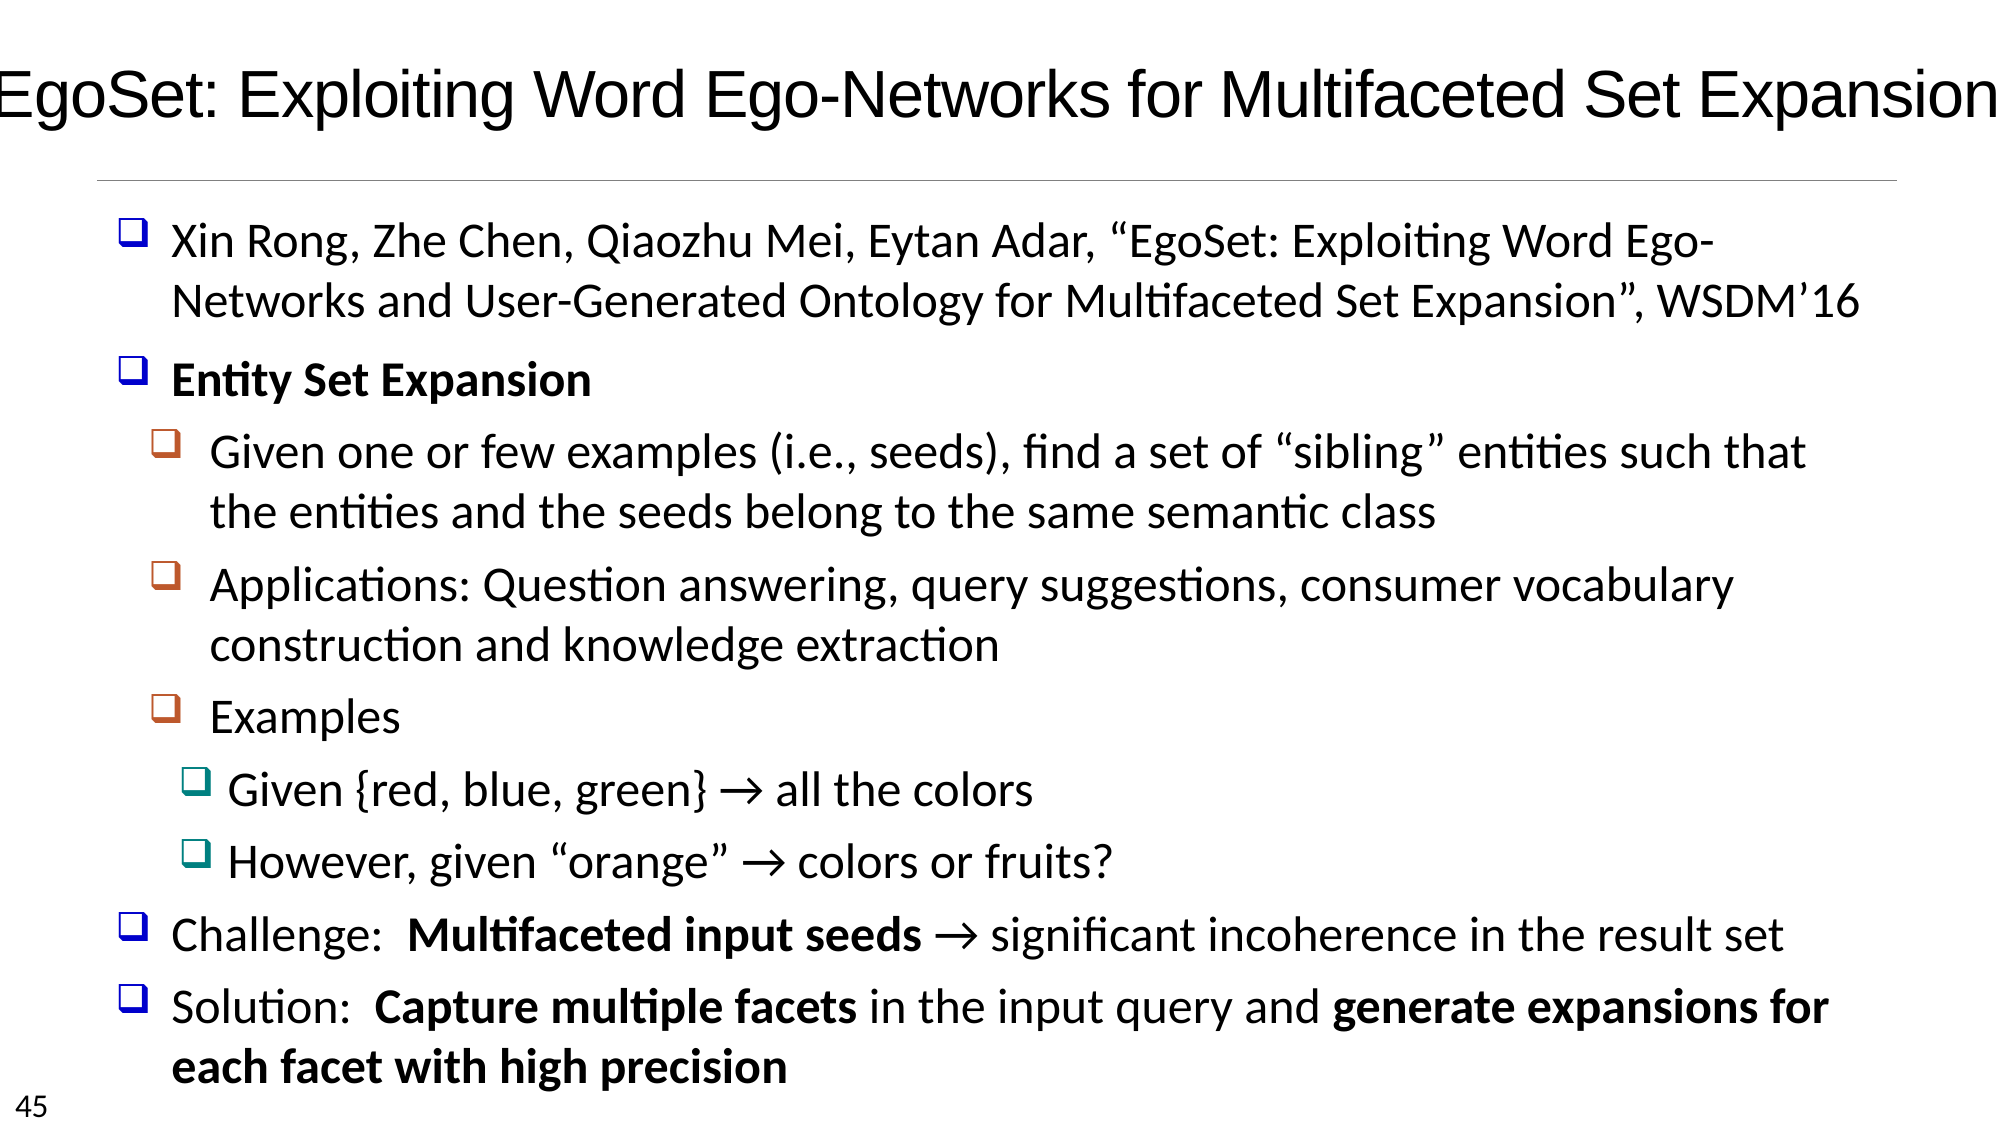

EgoSet: Exploiting Word Ego-Networks for Multifaceted Set Expansion
Xin Rong, Zhe Chen, Qiaozhu Mei, Eytan Adar, “EgoSet: Exploiting Word Ego-Networks and User-Generated Ontology for Multifaceted Set Expansion”, WSDM’16
Entity Set Expansion
Given one or few examples (i.e., seeds), find a set of “sibling” entities such that the entities and the seeds belong to the same semantic class
Applications: Question answering, query suggestions, consumer vocabulary construction and knowledge extraction
Examples
Given {red, blue, green} → all the colors
However, given “orange” → colors or fruits?
Challenge:  Multifaceted input seeds → significant incoherence in the result set
Solution:  Capture multiple facets in the input query and generate expansions for each facet with high precision